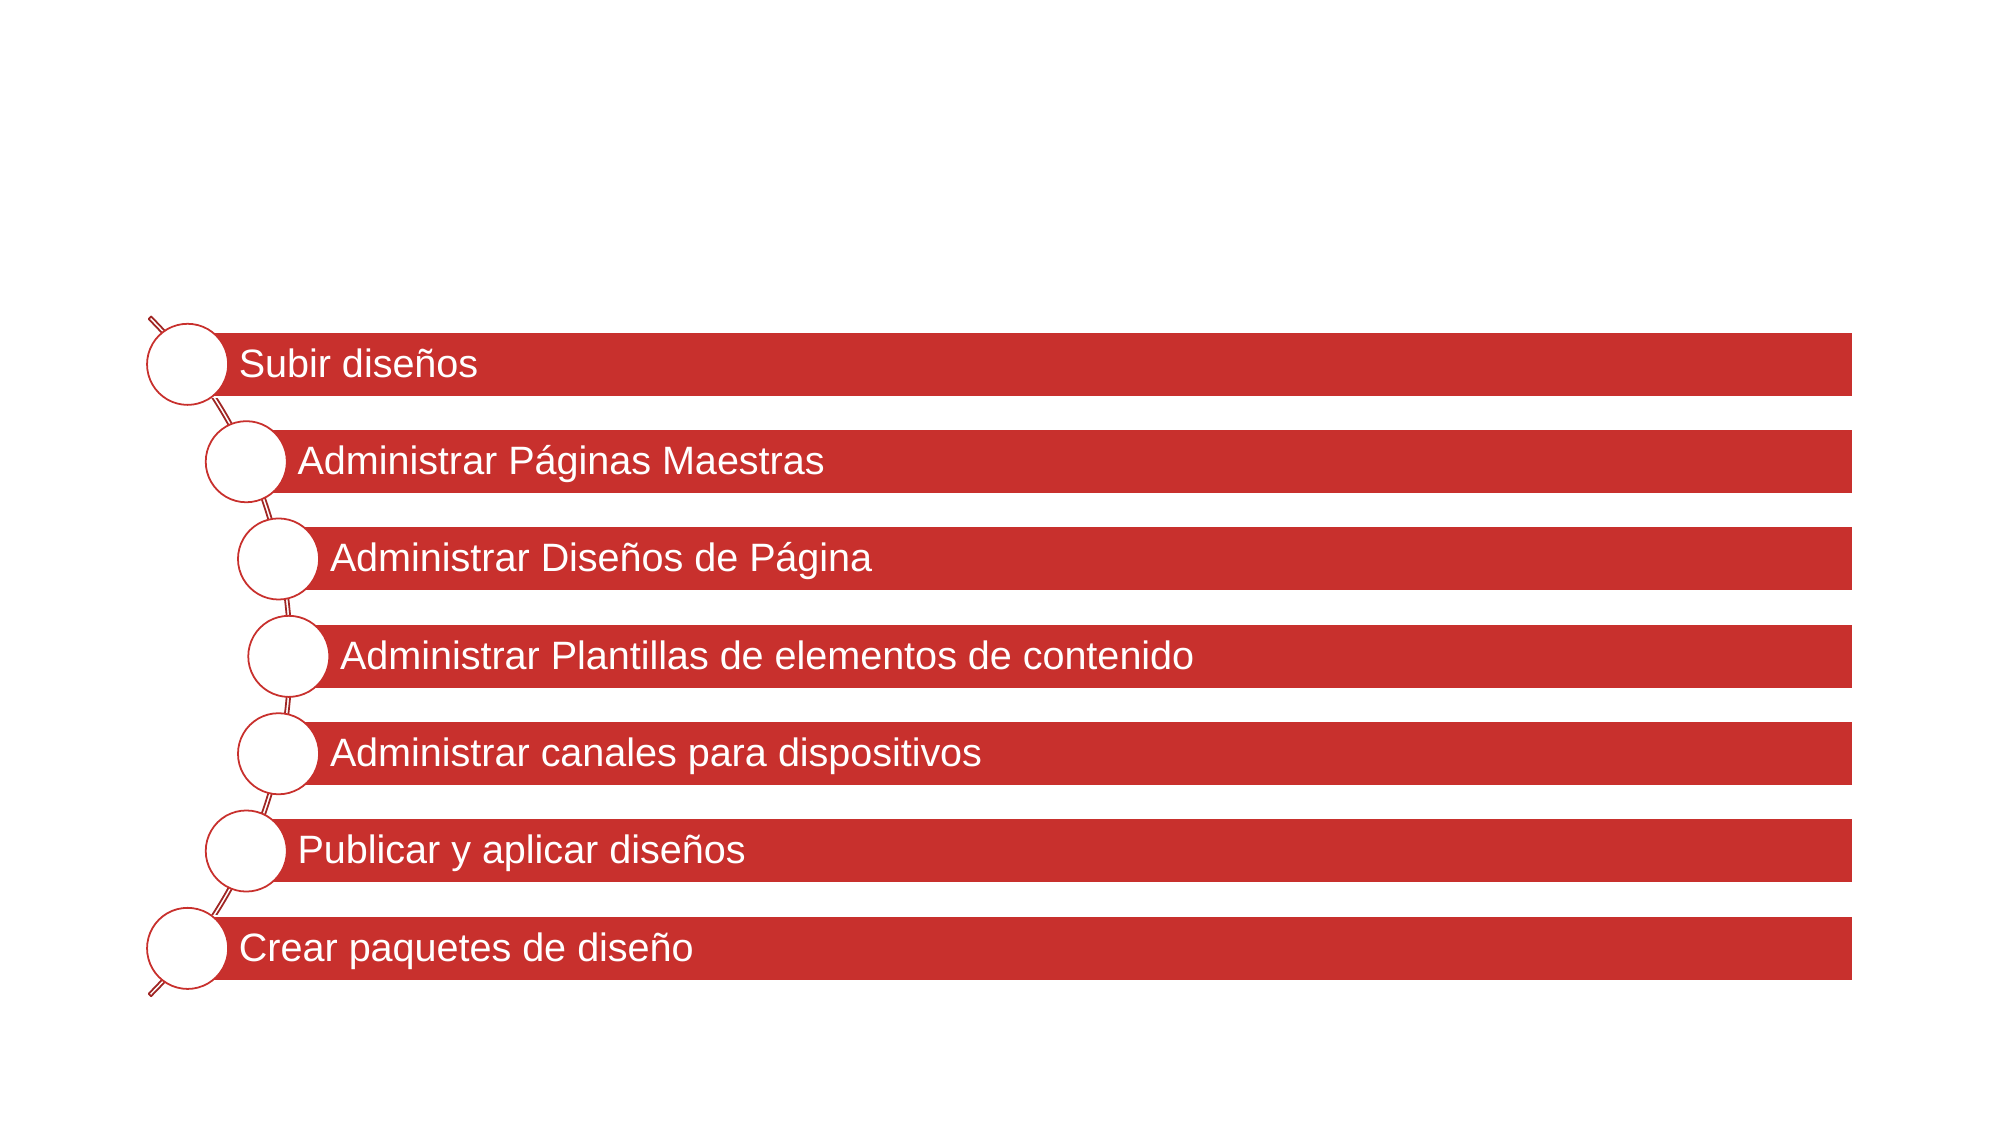

#
Subir diseños
Administrar Páginas Maestras
Administrar Diseños de Página
Administrar Plantillas de elementos de contenido
Administrar canales para dispositivos
Publicar y aplicar diseños
Crear paquetes de diseño